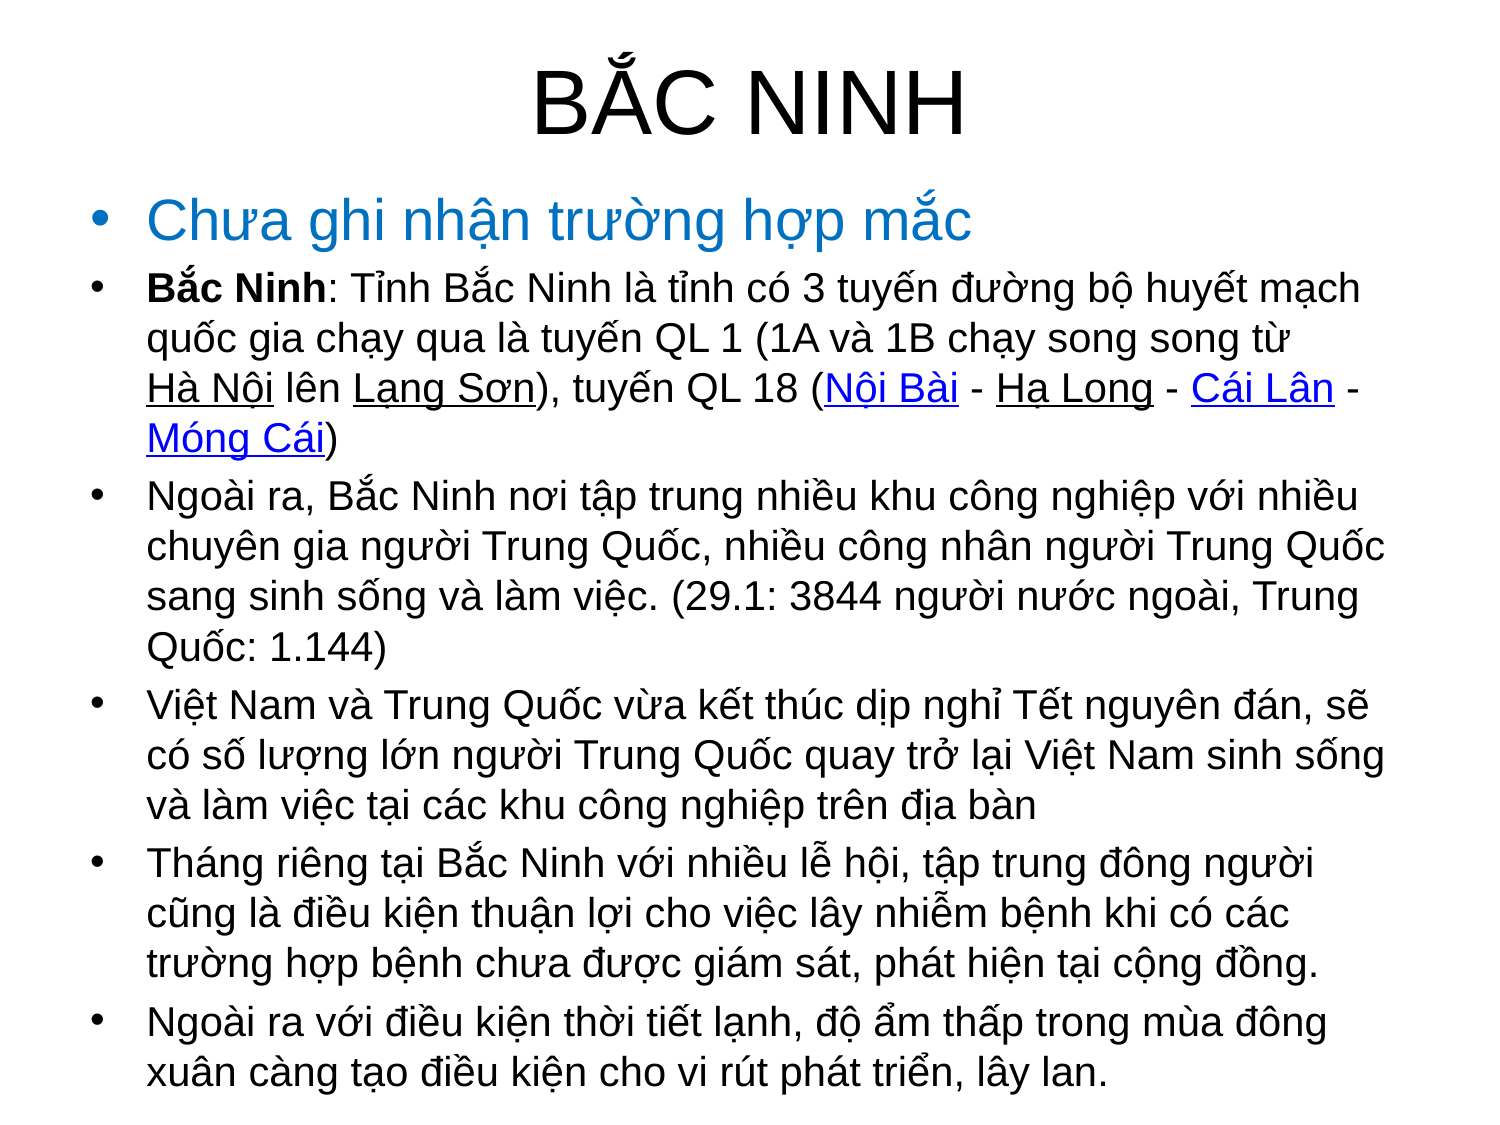

# BẮC NINH
Chưa ghi nhận trường hợp mắc
Bắc Ninh: Tỉnh Bắc Ninh là tỉnh có 3 tuyến đường bộ huyết mạch quốc gia chạy qua là tuyến QL 1 (1A và 1B chạy song song từ Hà Nội lên Lạng Sơn), tuyến QL 18 (Nội Bài - Hạ Long - Cái Lân - Móng Cái)
Ngoài ra, Bắc Ninh nơi tập trung nhiều khu công nghiệp với nhiều chuyên gia người Trung Quốc, nhiều công nhân người Trung Quốc sang sinh sống và làm việc. (29.1: 3844 người nước ngoài, Trung Quốc: 1.144)
Việt Nam và Trung Quốc vừa kết thúc dịp nghỉ Tết nguyên đán, sẽ có số lượng lớn người Trung Quốc quay trở lại Việt Nam sinh sống và làm việc tại các khu công nghiệp trên địa bàn
Tháng riêng tại Bắc Ninh với nhiều lễ hội, tập trung đông người cũng là điều kiện thuận lợi cho việc lây nhiễm bệnh khi có các trường hợp bệnh chưa được giám sát, phát hiện tại cộng đồng.
Ngoài ra với điều kiện thời tiết lạnh, độ ẩm thấp trong mùa đông xuân càng tạo điều kiện cho vi rút phát triển, lây lan.